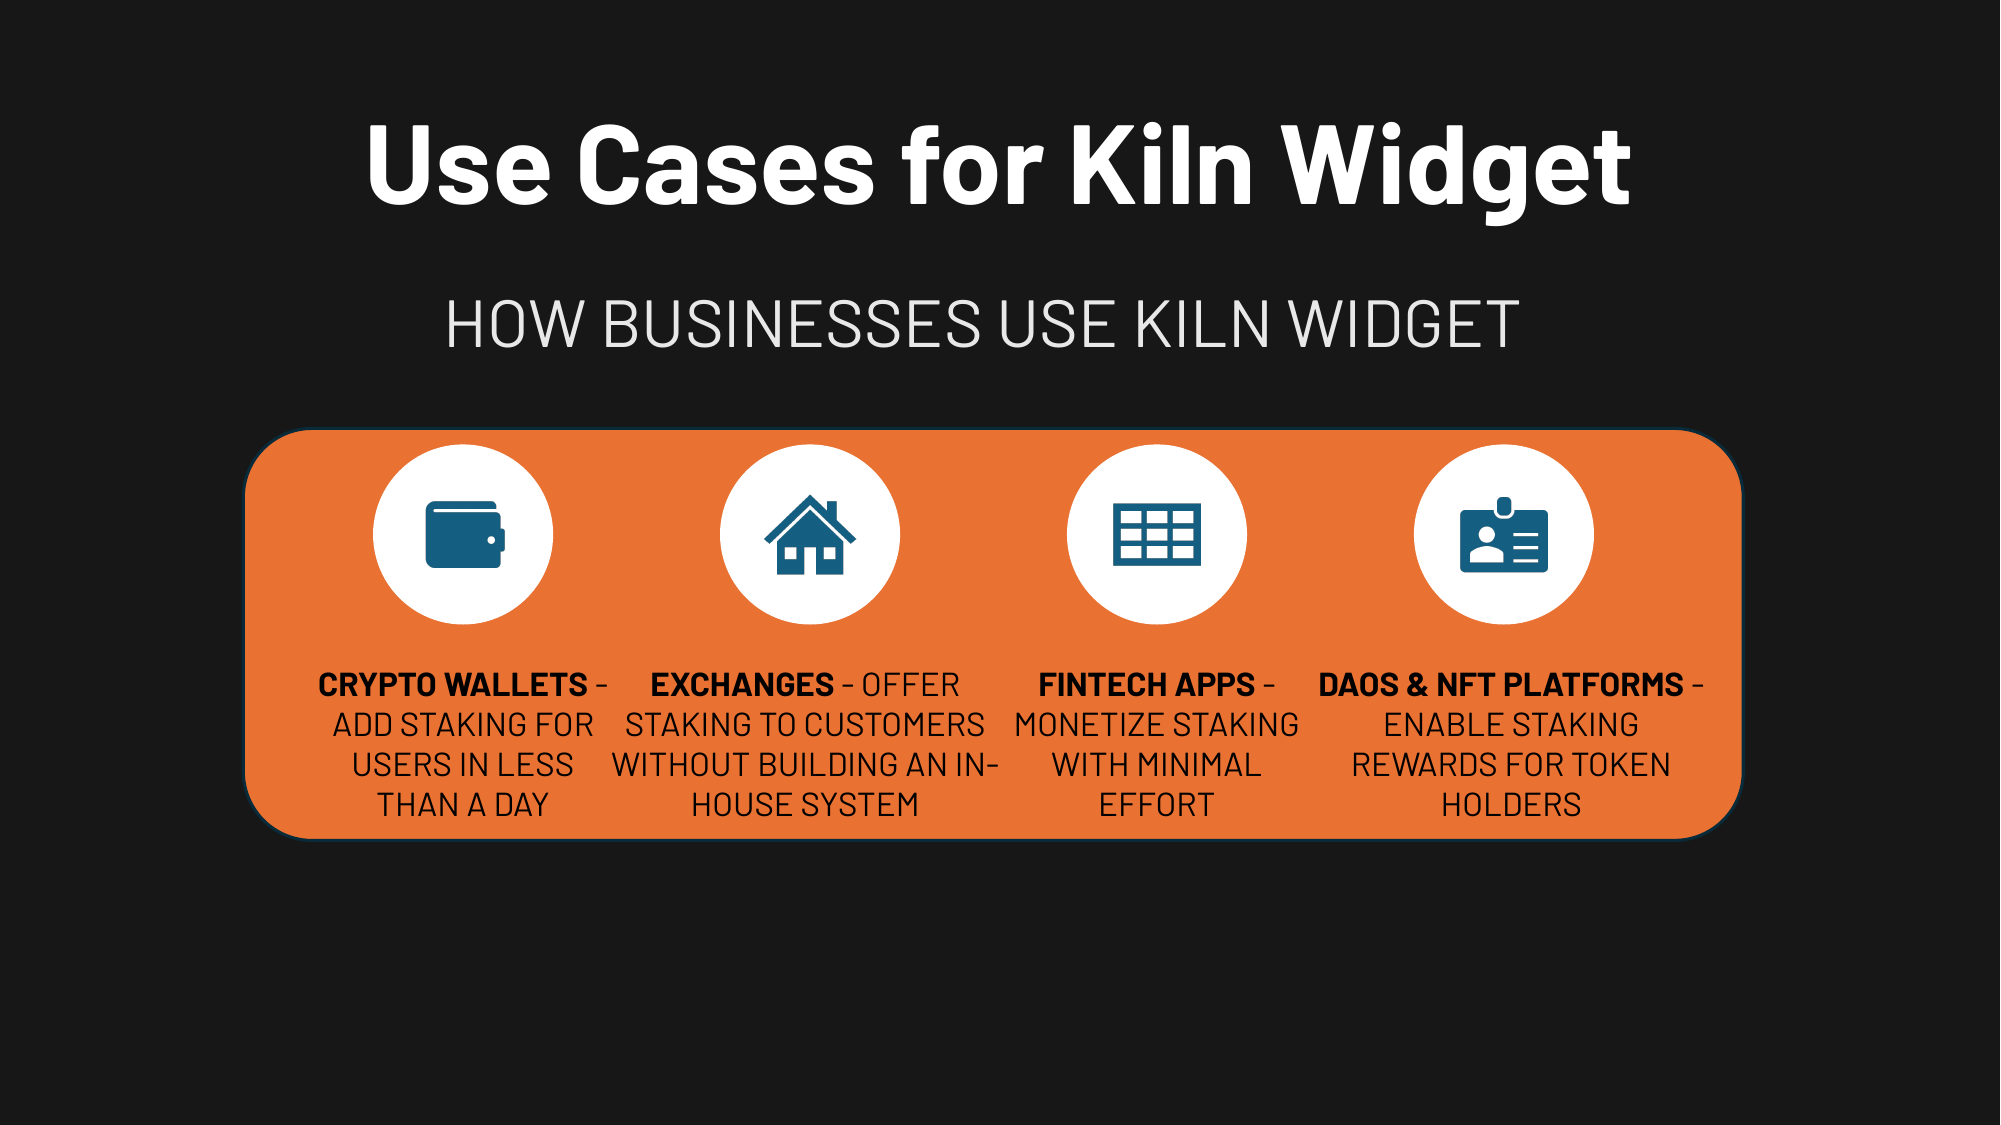

# Use Cases for Kiln Widget
How Businesses Use Kiln Widget

Crypto Wallets - Add staking for users in less than a day
Exchanges - Offer staking to customers without building an in-house system
Fintech Apps - Monetize staking with minimal effort
DAOs & NFT Platforms - Enable staking rewards for token holders